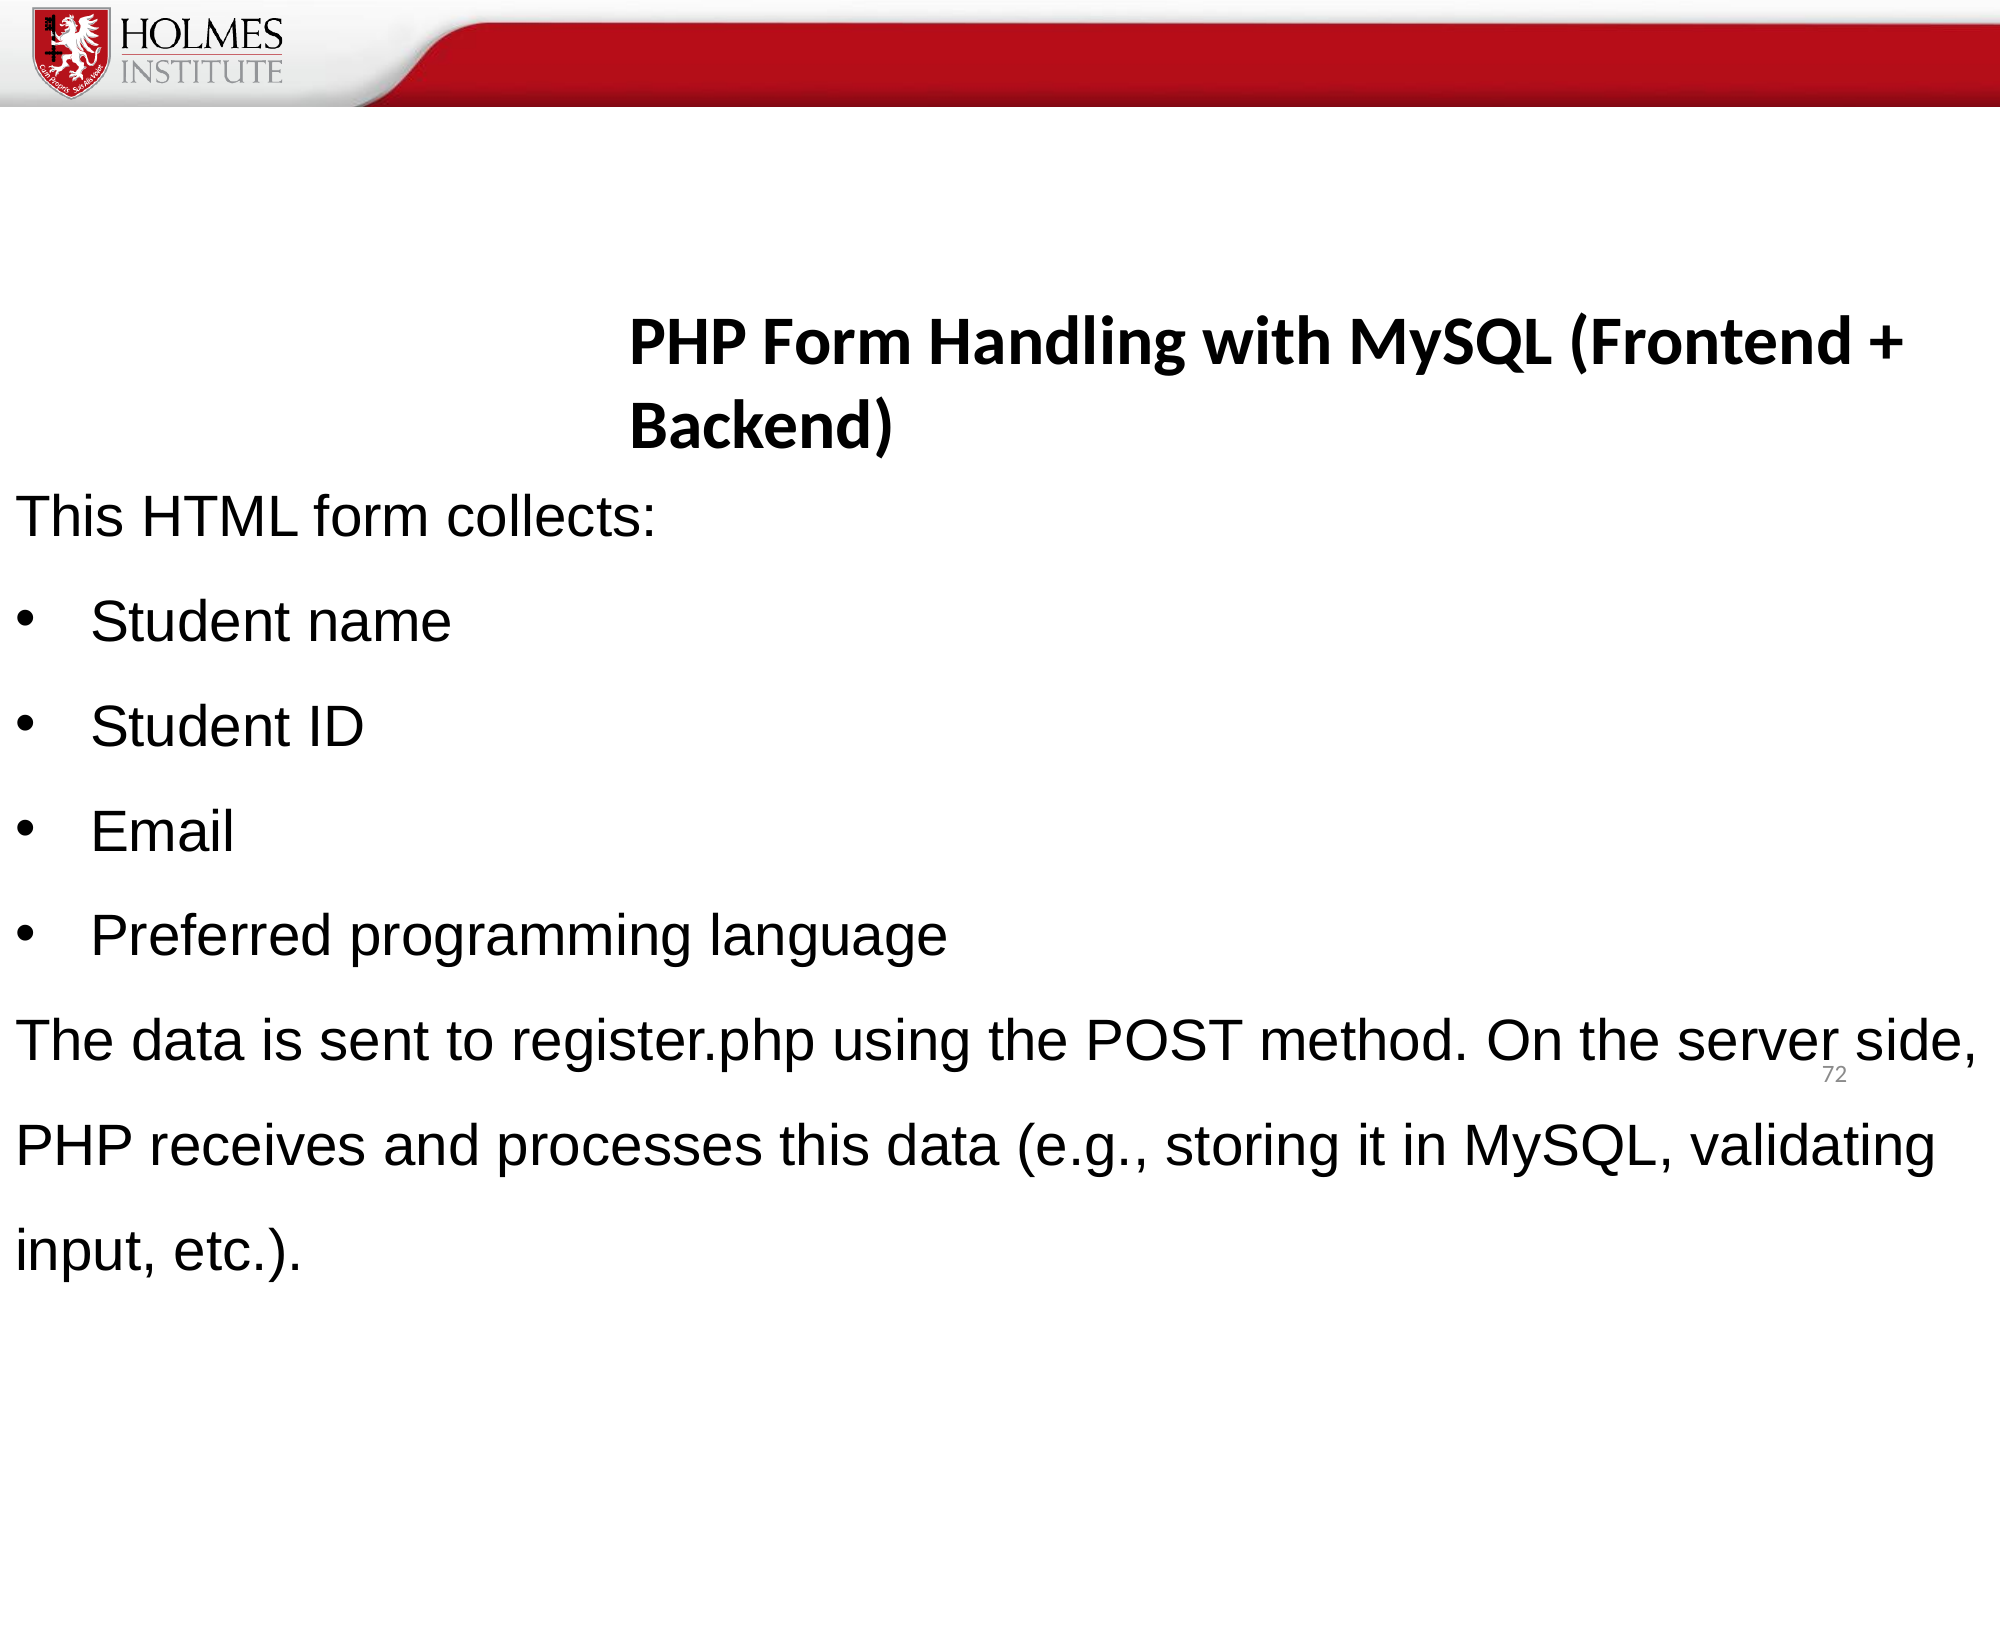

# PHP Form Handling with MySQL (Frontend + Backend)
This HTML form collects:
Student name
Student ID
Email
Preferred programming language
The data is sent to register.php using the POST method. On the server side, PHP receives and processes this data (e.g., storing it in MySQL, validating input, etc.).
72